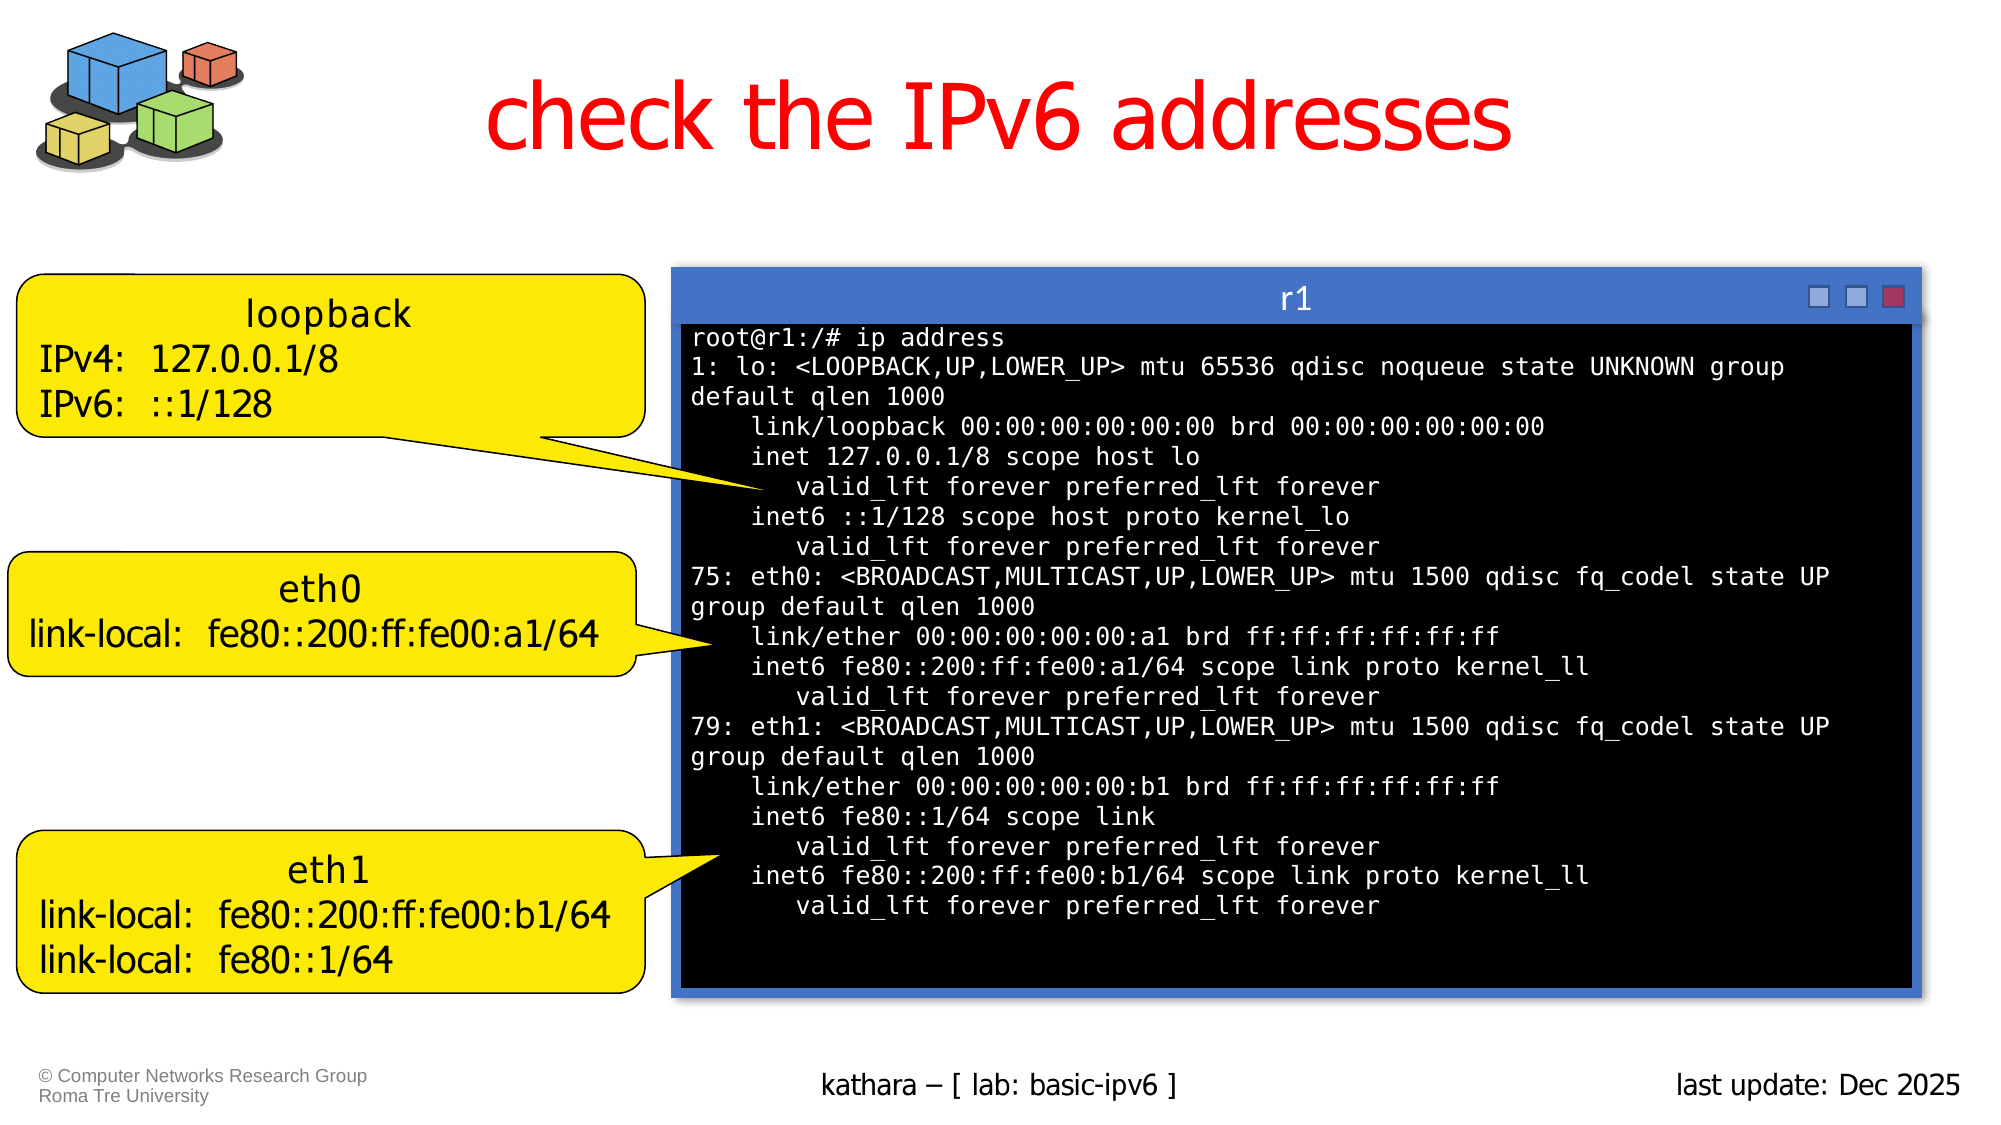

# check the IPv6 addresses
r1

root@r1:/# ip address
1: lo: <LOOPBACK,UP,LOWER_UP> mtu 65536 qdisc noqueue state UNKNOWN group default qlen 1000
    link/loopback 00:00:00:00:00:00 brd 00:00:00:00:00:00
    inet 127.0.0.1/8 scope host lo
       valid_lft forever preferred_lft forever
    inet6 ::1/128 scope host proto kernel_lo
       valid_lft forever preferred_lft forever
75: eth0: <BROADCAST,MULTICAST,UP,LOWER_UP> mtu 1500 qdisc fq_codel state UP group default qlen 1000
    link/ether 00:00:00:00:00:a1 brd ff:ff:ff:ff:ff:ff
    inet6 fe80::200:ff:fe00:a1/64 scope link proto kernel_ll
       valid_lft forever preferred_lft forever
79: eth1: <BROADCAST,MULTICAST,UP,LOWER_UP> mtu 1500 qdisc fq_codel state UP group default qlen 1000
    link/ether 00:00:00:00:00:b1 brd ff:ff:ff:ff:ff:ff
    inet6 fe80::1/64 scope link
       valid_lft forever preferred_lft forever
    inet6 fe80::200:ff:fe00:b1/64 scope link proto kernel_ll
       valid_lft forever preferred_lft forever
loopback
IPv4:  127.0.0.1/8
IPv6:  ::1/128
eth0
link-local:  fe80::200:ff:fe00:a1/64
eth1
link-local:  fe80::200:ff:fe00:b1/64
link-local:  fe80::1/64

kathara – [ lab: basic-ipv6 ]
last update: Dec 2025